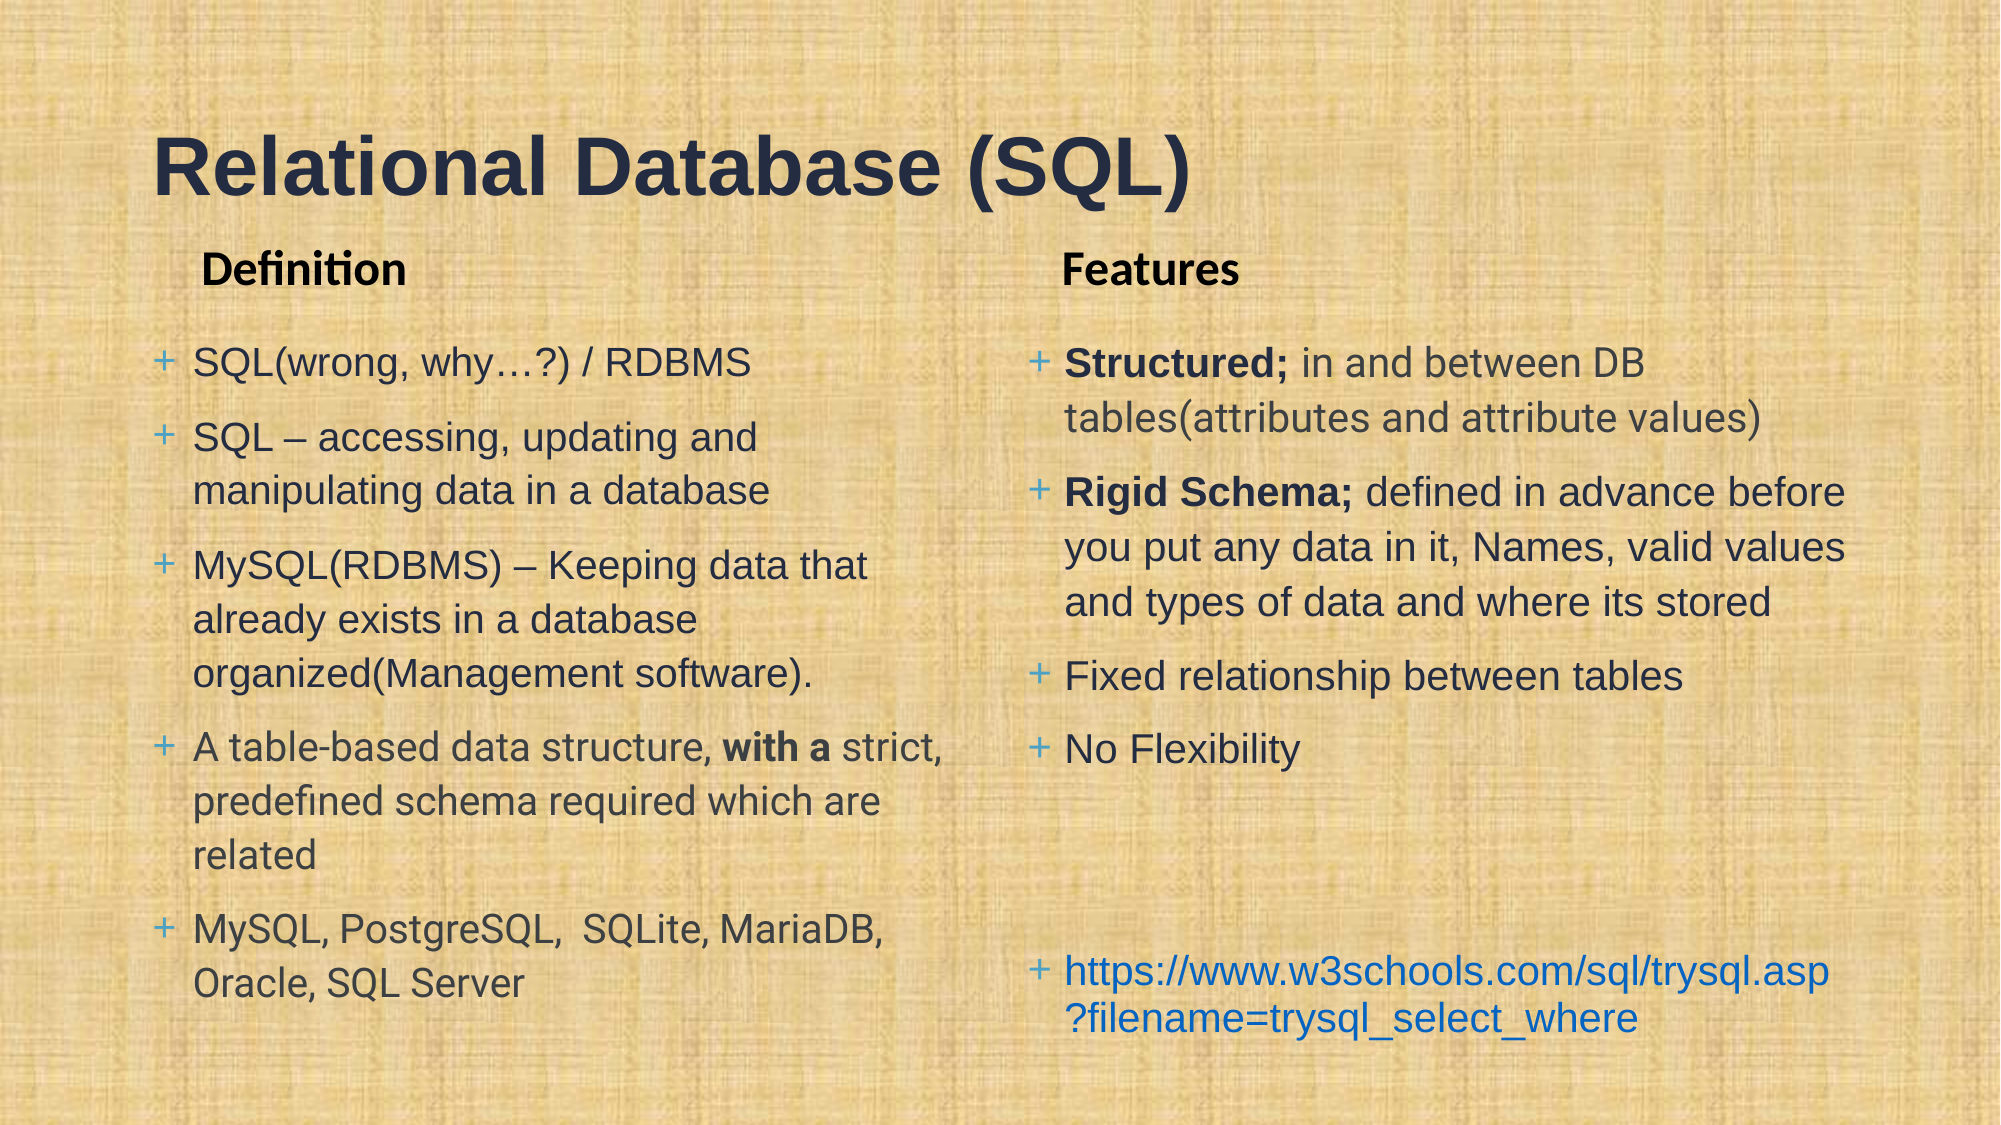

# Relational Database (SQL)
Definition
Features
SQL(wrong, why…?) / RDBMS
SQL – accessing, updating and manipulating data in a database
MySQL(RDBMS) – Keeping data that already exists in a database organized(Management software).
A table-based data structure, with a strict, predefined schema required which are related
MySQL, PostgreSQL,  SQLite, MariaDB, Oracle, SQL Server

Structured; in and between DB tables(attributes and attribute values)
Rigid Schema; defined in advance before you put any data in it, Names, valid values and types of data and where its stored
Fixed relationship between tables
No Flexibility

https://www.w3schools.com/sql/trysql.asp?filename=trysql_select_where